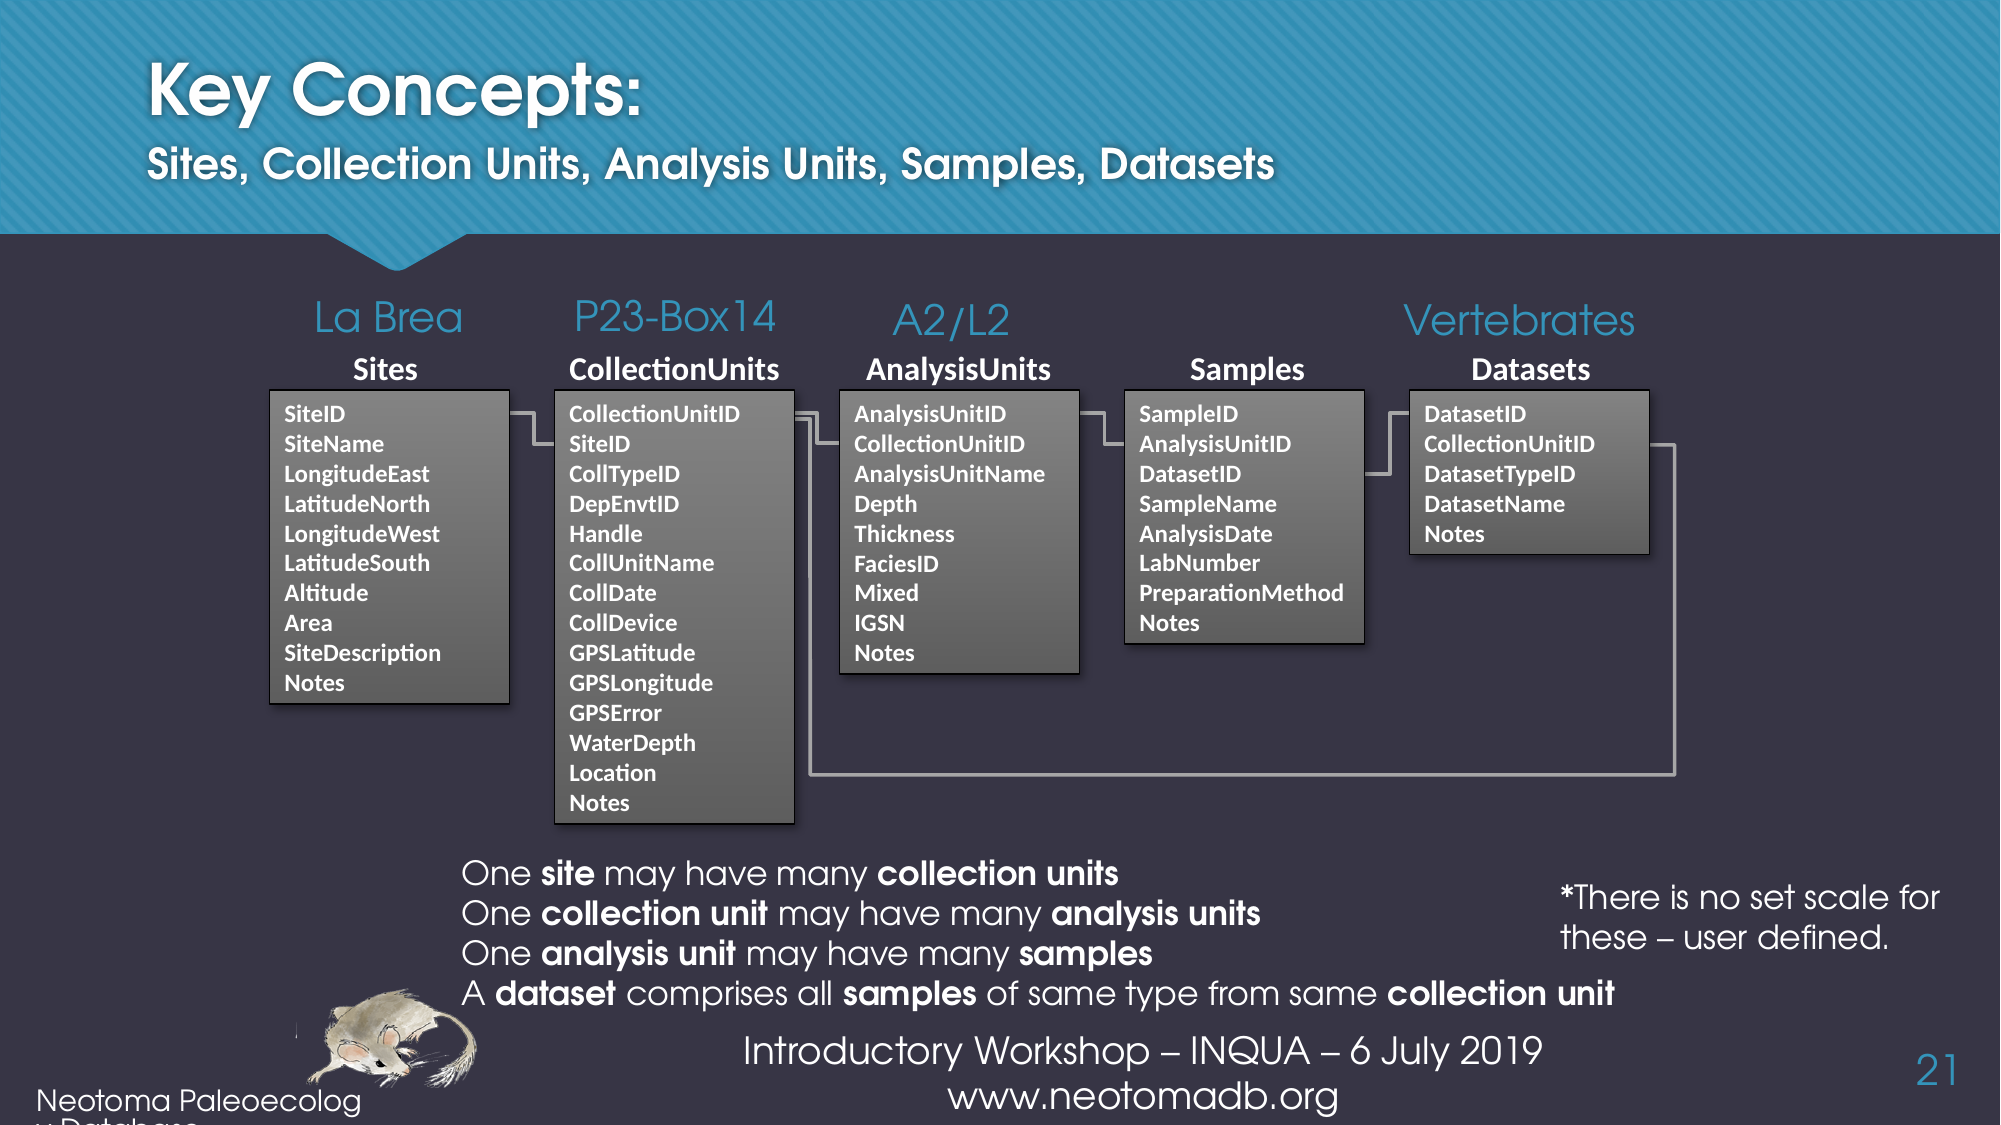

# Key Concepts: Sites, Collection Units, Analysis Units, Samples, Datasets
P23-Box14
La Brea
Vertebrates
A2/L2
Sites
CollectionUnits
AnalysisUnits
Samples
Datasets
SiteID
SiteName
LongitudeEast
LatitudeNorth
LongitudeWest
LatitudeSouth
Altitude
Area
SiteDescription
Notes
CollectionUnitID
SiteID
CollTypeID
DepEnvtID
Handle
CollUnitName
CollDate
CollDevice
GPSLatitude
GPSLongitude
GPSError
WaterDepth
Location
Notes
AnalysisUnitID
CollectionUnitID
AnalysisUnitName
Depth
Thickness
FaciesID
Mixed
IGSN
Notes
SampleID
AnalysisUnitID
DatasetID
SampleName
AnalysisDate
LabNumber
PreparationMethod
Notes
DatasetID
CollectionUnitID
DatasetTypeID
DatasetName
Notes

One site may have many collection units
One collection unit may have many analysis units
One analysis unit may have many samples
A dataset comprises all samples of same type from same collection unit
*There is no set scale for these – user defined.
Introductory Workshop – INQUA – 6 July 2019 www.neotomadb.org
21
Neotoma Paleoecology Database